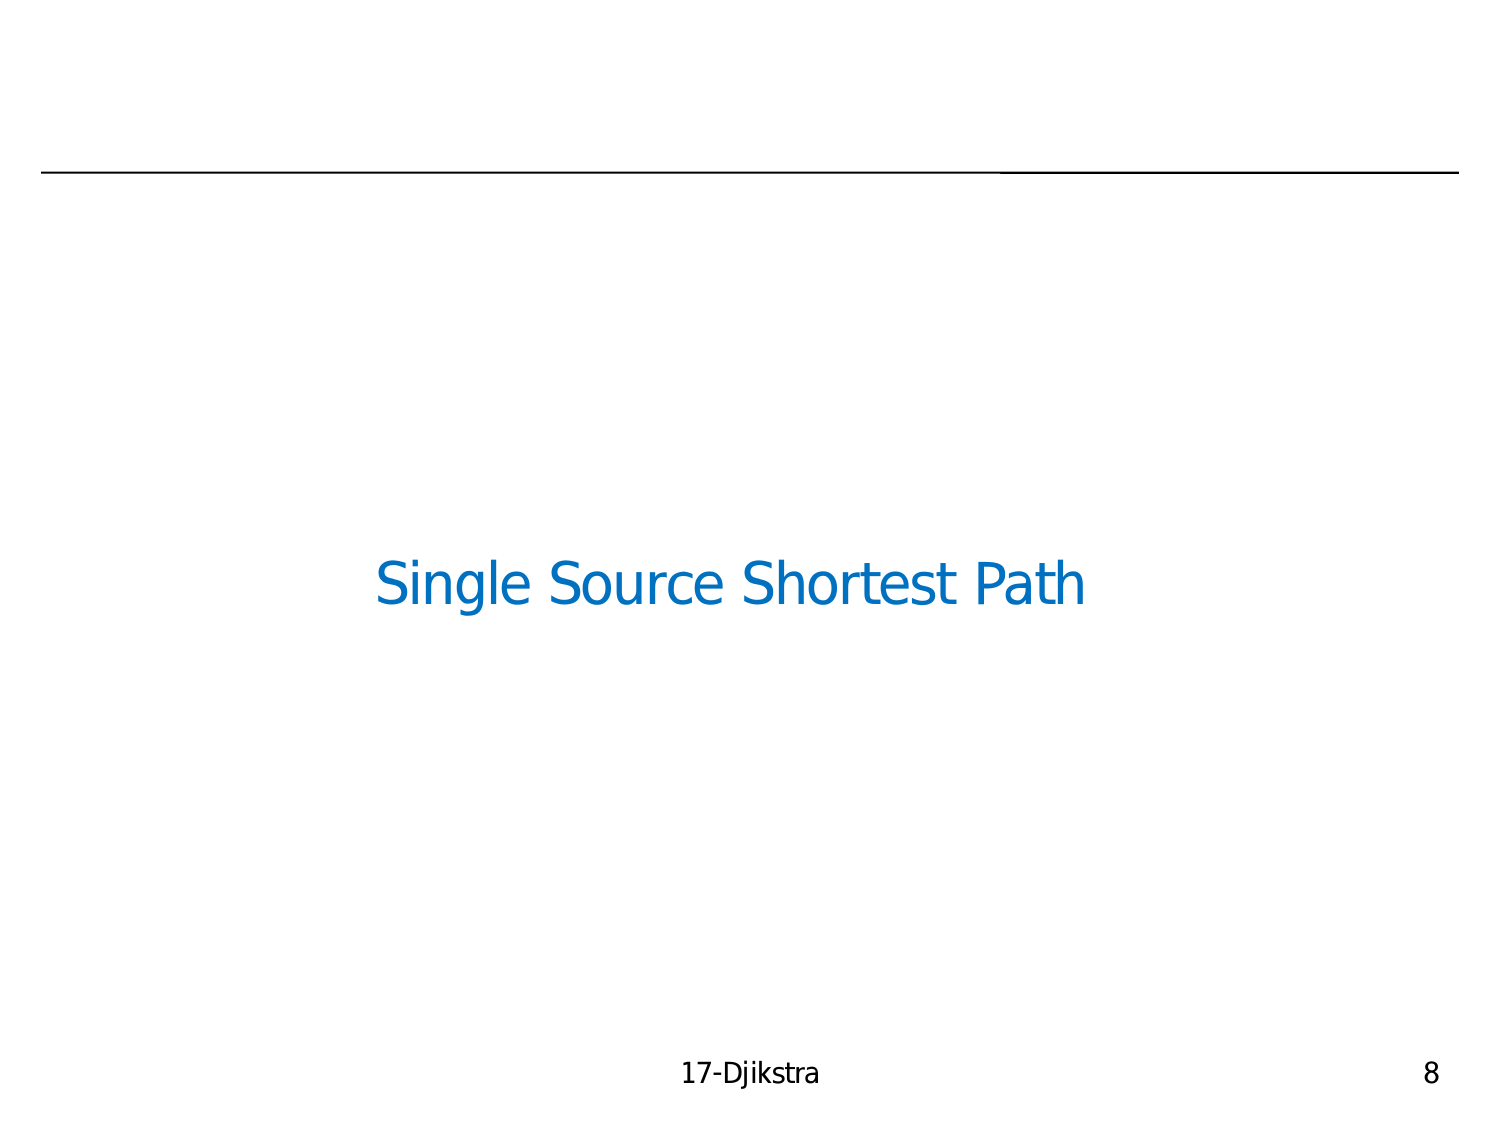

#
Single Source Shortest Path
17-Djikstra
8